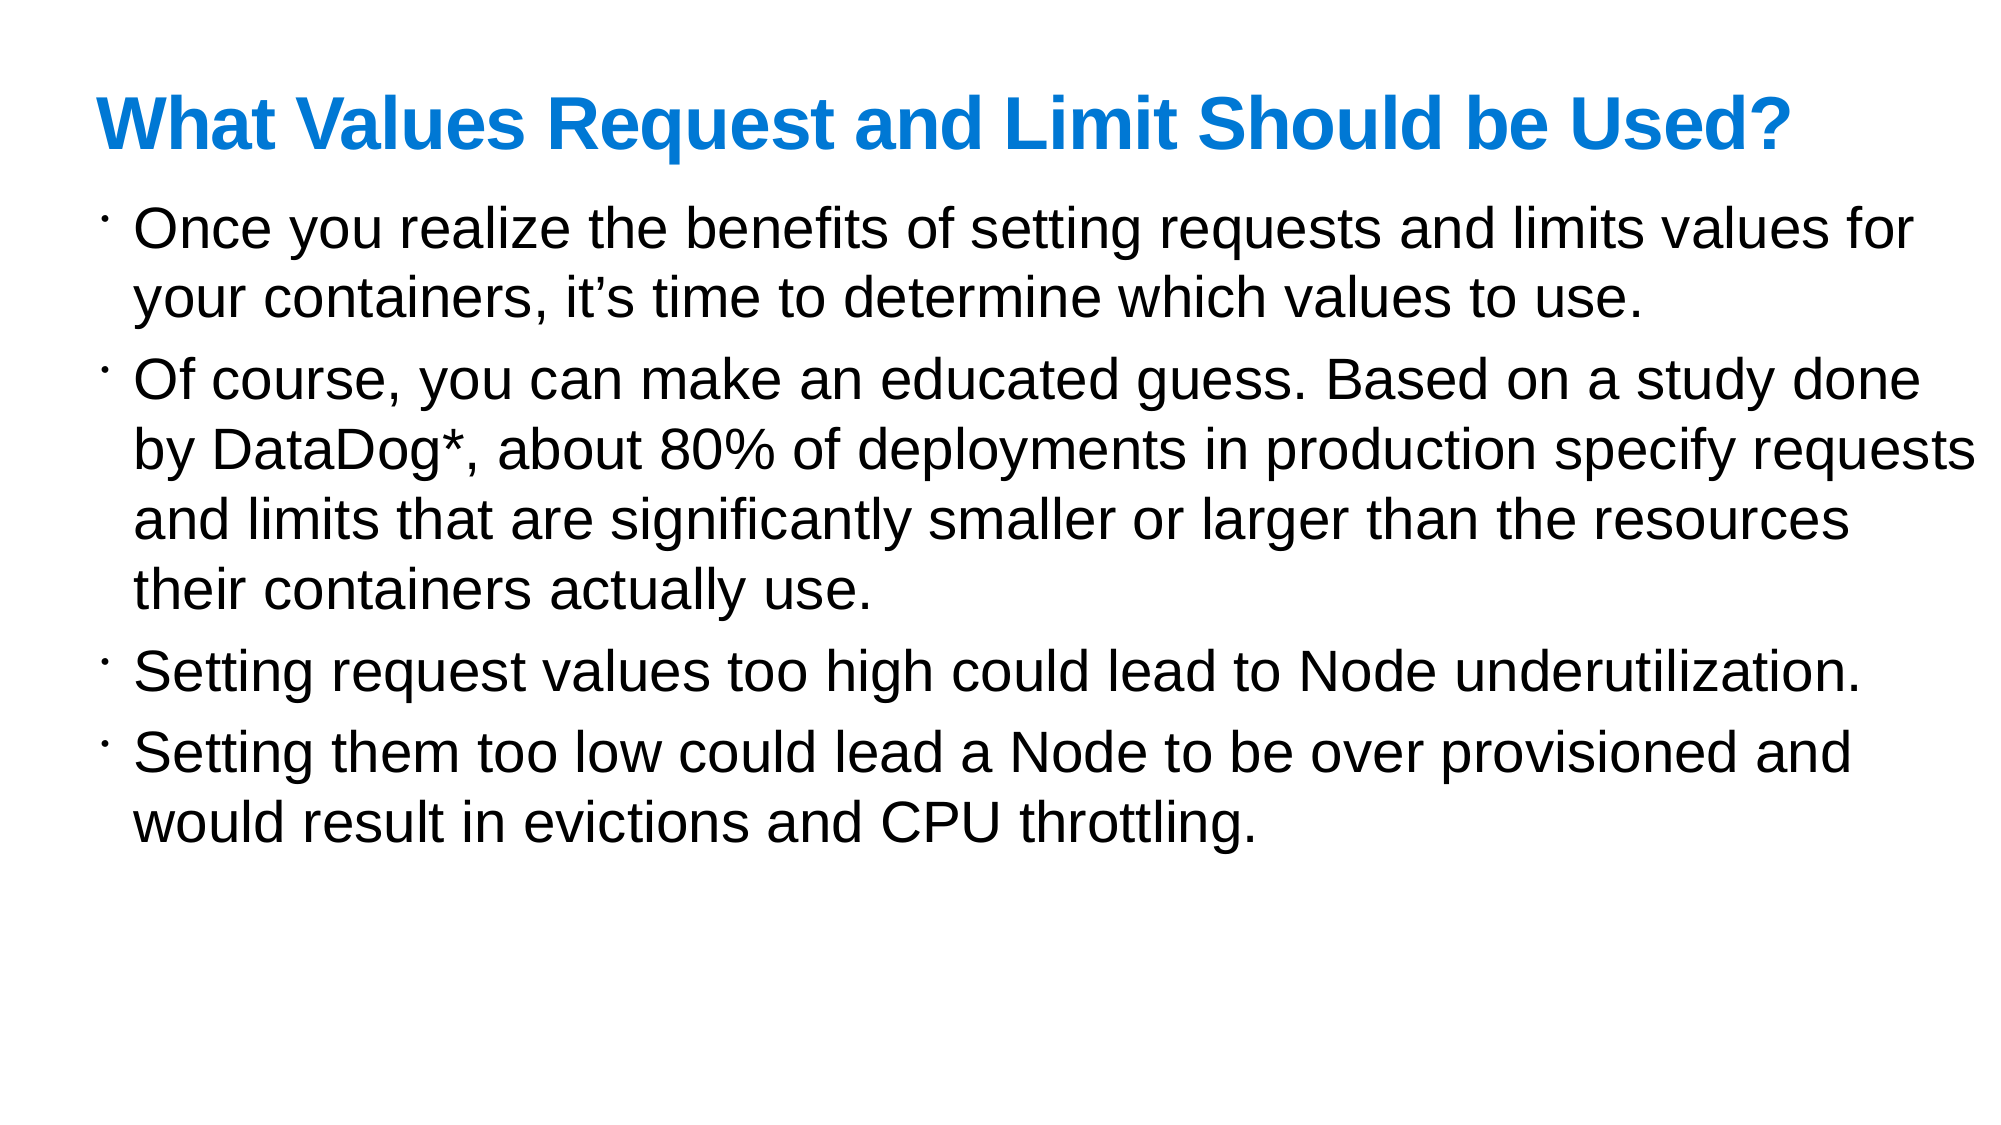

# What Values Request and Limit Should be Used?
Once you realize the benefits of setting requests and limits values for your containers, it’s time to determine which values to use.
Of course, you can make an educated guess. Based on a study done by DataDog*, about 80% of deployments in production specify requests and limits that are significantly smaller or larger than the resources their containers actually use.
Setting request values too high could lead to Node underutilization.
Setting them too low could lead a Node to be over provisioned and would result in evictions and CPU throttling.